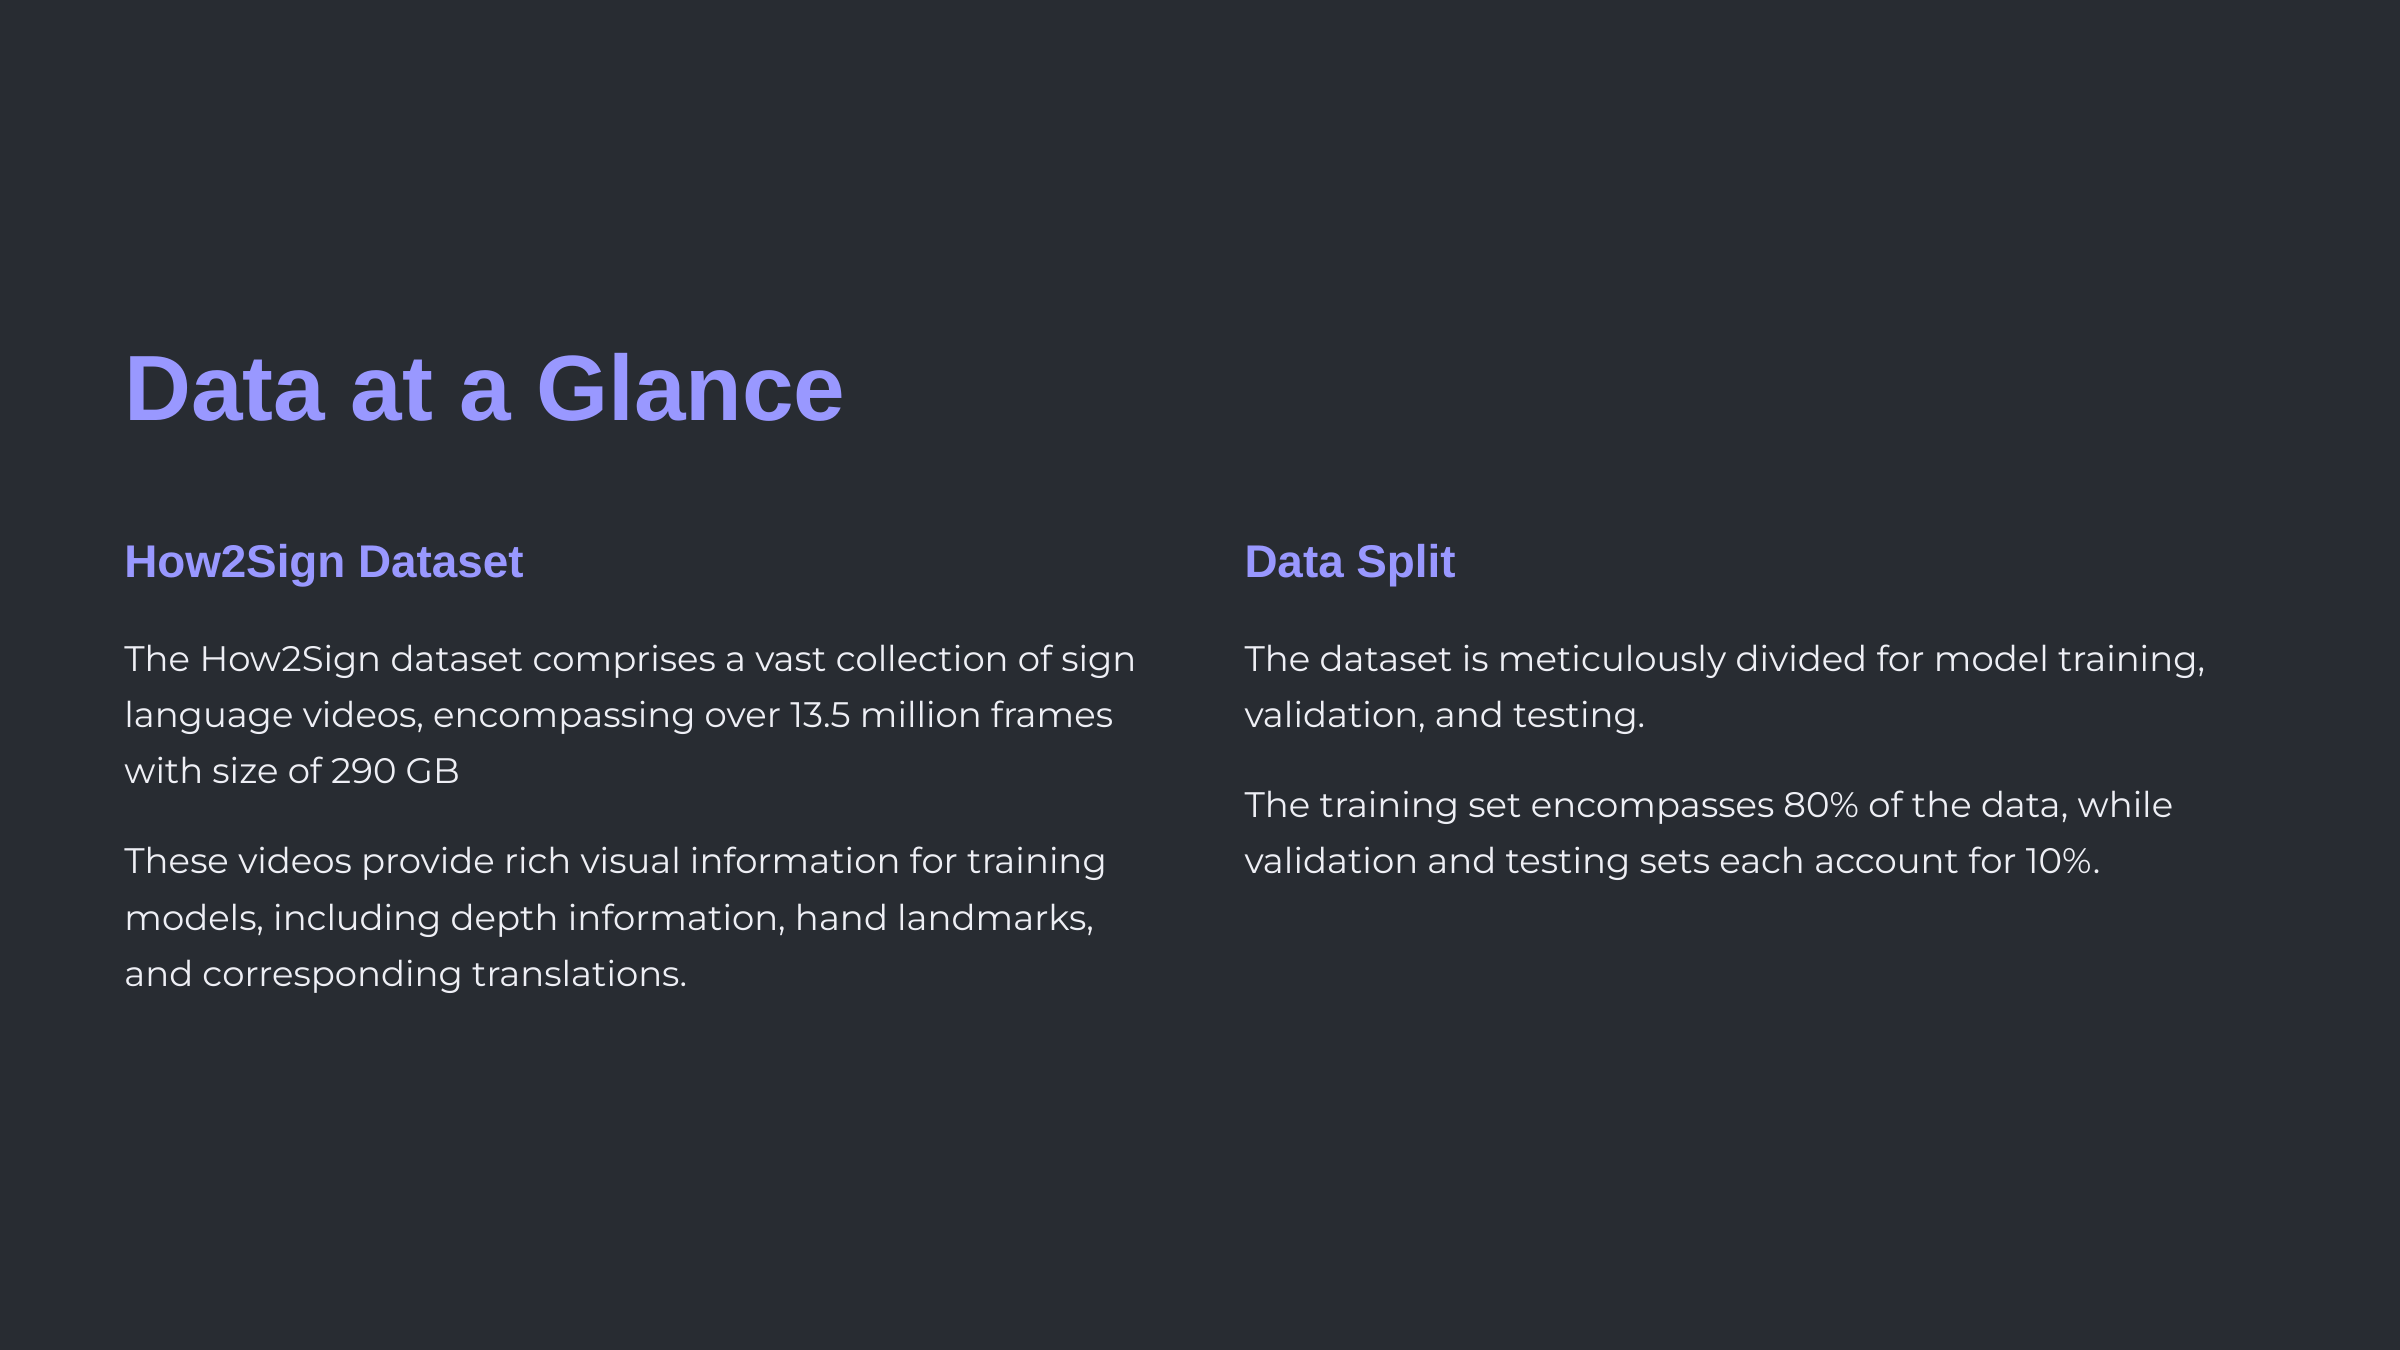

Data at a Glance
How2Sign Dataset
Data Split
The How2Sign dataset comprises a vast collection of sign language videos, encompassing over 13.5 million frames with size of 290 GB
The dataset is meticulously divided for model training, validation, and testing.
The training set encompasses 80% of the data, while validation and testing sets each account for 10%.
These videos provide rich visual information for training models, including depth information, hand landmarks, and corresponding translations.